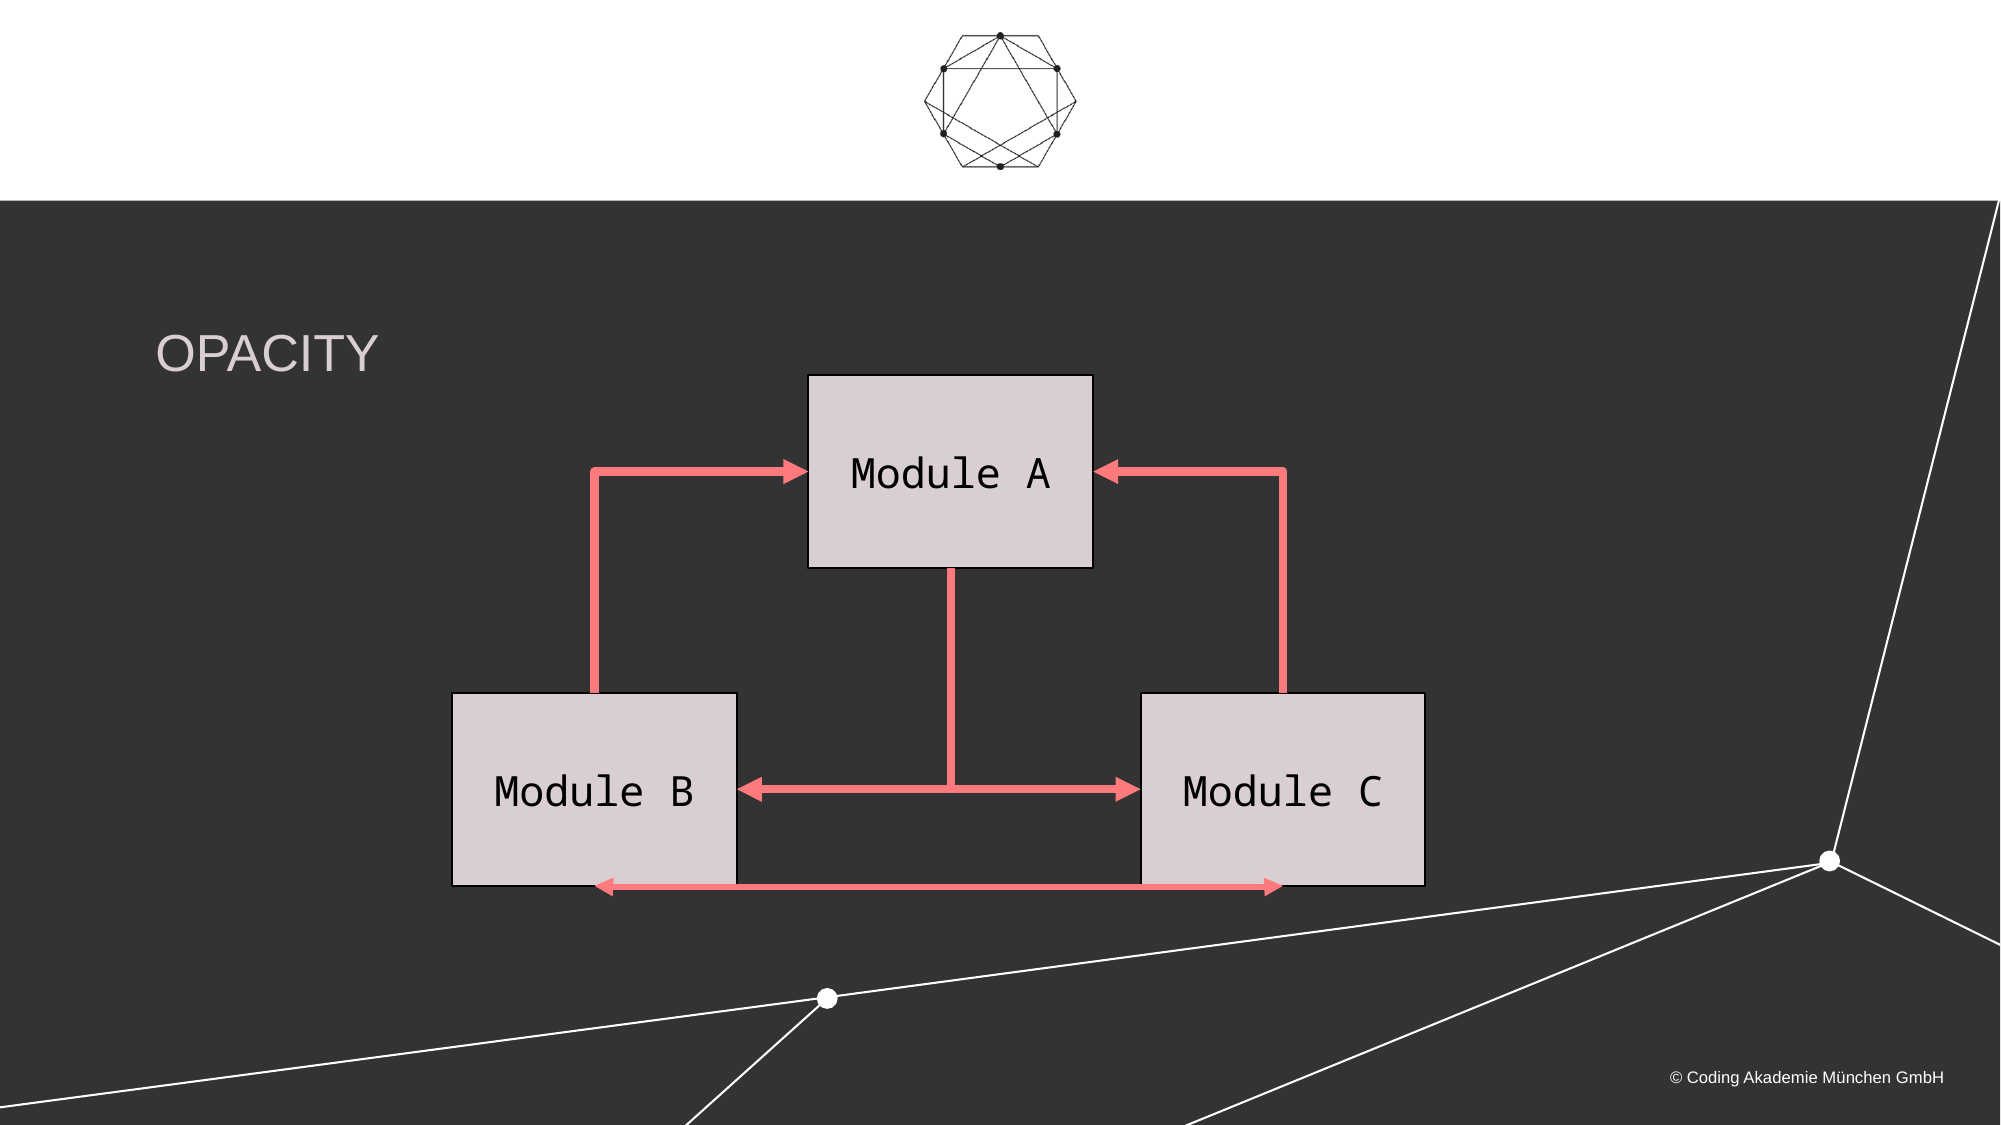

# Opacity
Module A
Module C
Module B
© Coding Akademie München GmbH